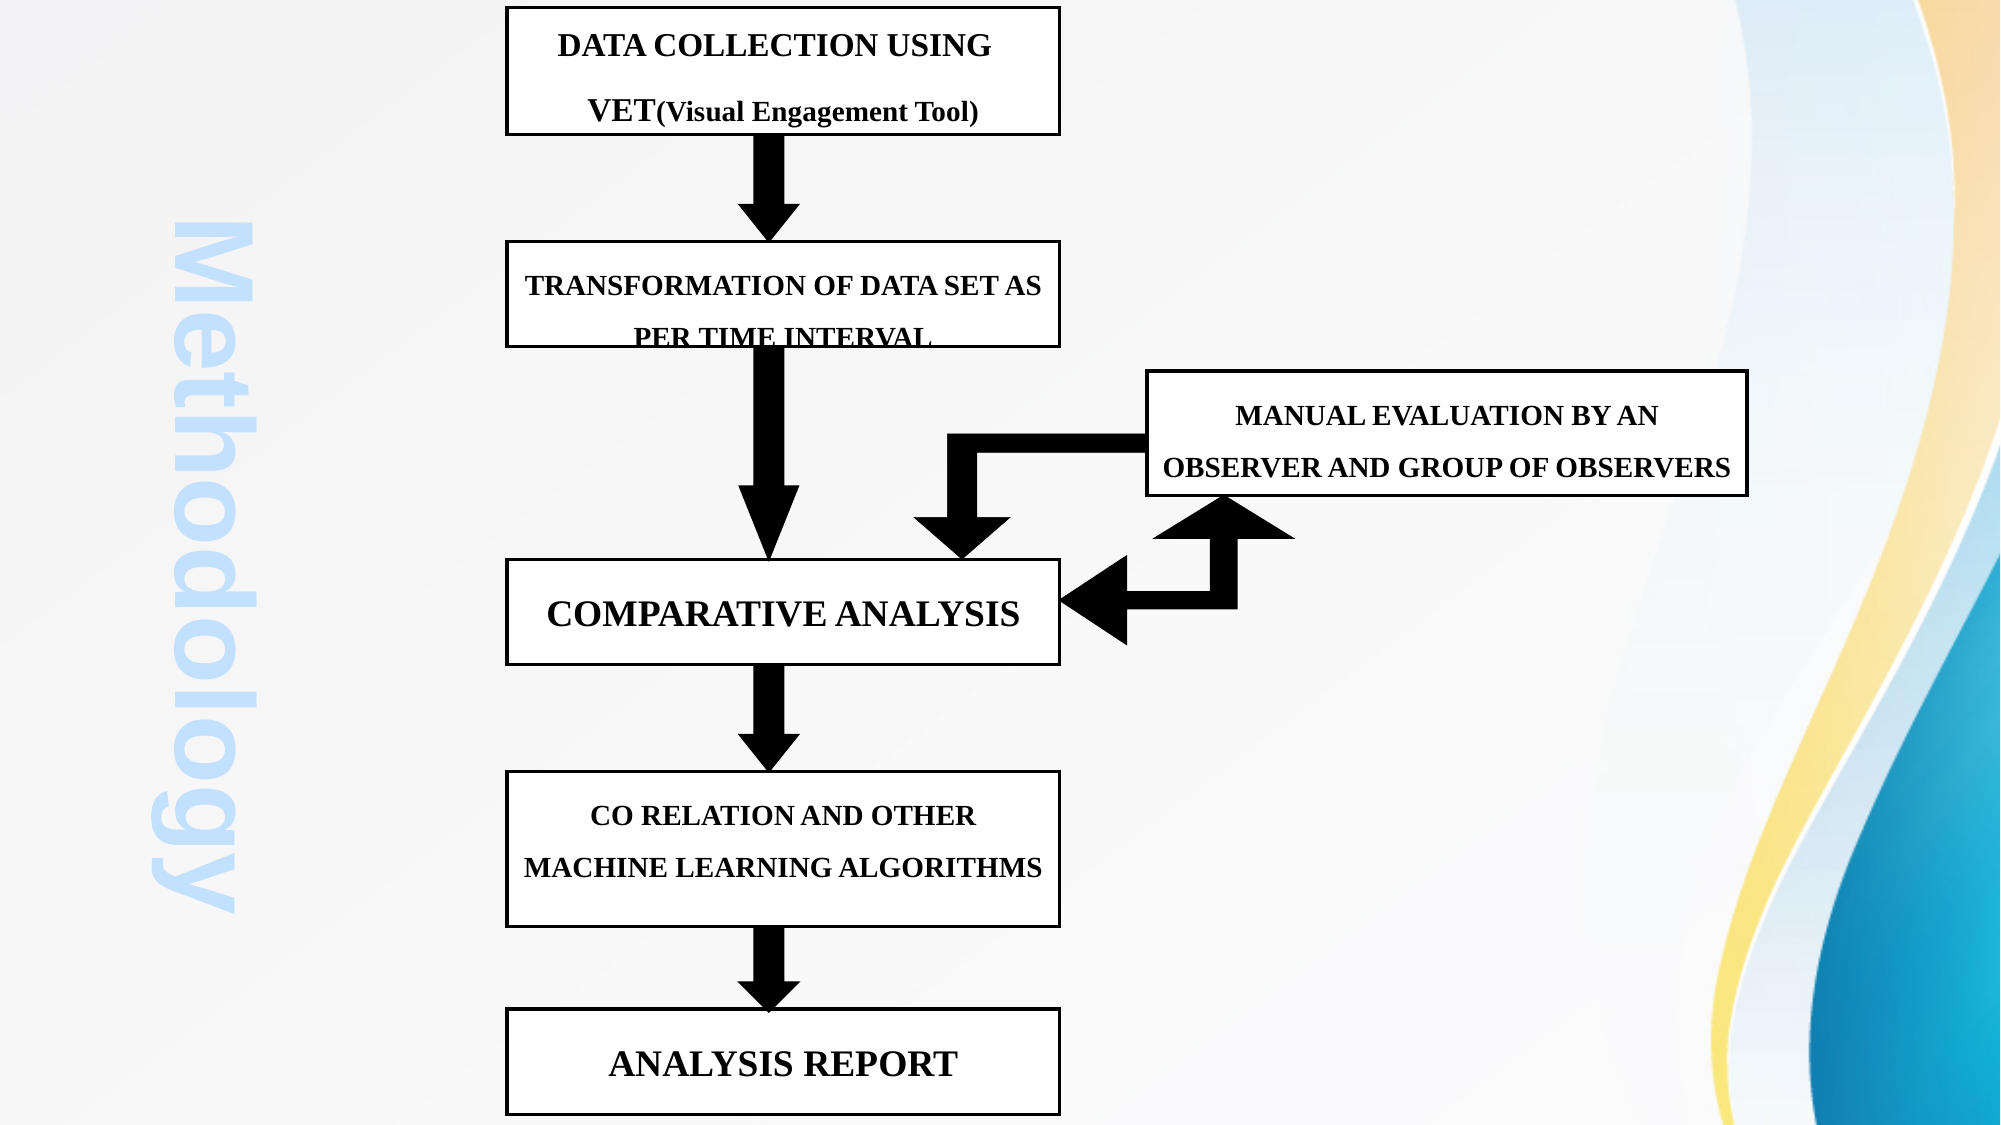

DATA COLLECTION USING
VET(Visual Engagement Tool)

TRANSFORMATION OF DATA SET AS PER TIME INTERVAL

MANUAL EVALUATION BY AN OBSERVER AND GROUP OF OBSERVERS

COMPARATIVE ANALYSIS

CO RELATION AND OTHER MACHINE LEARNING ALGORITHMS

ANALYSIS REPORT
Methodology